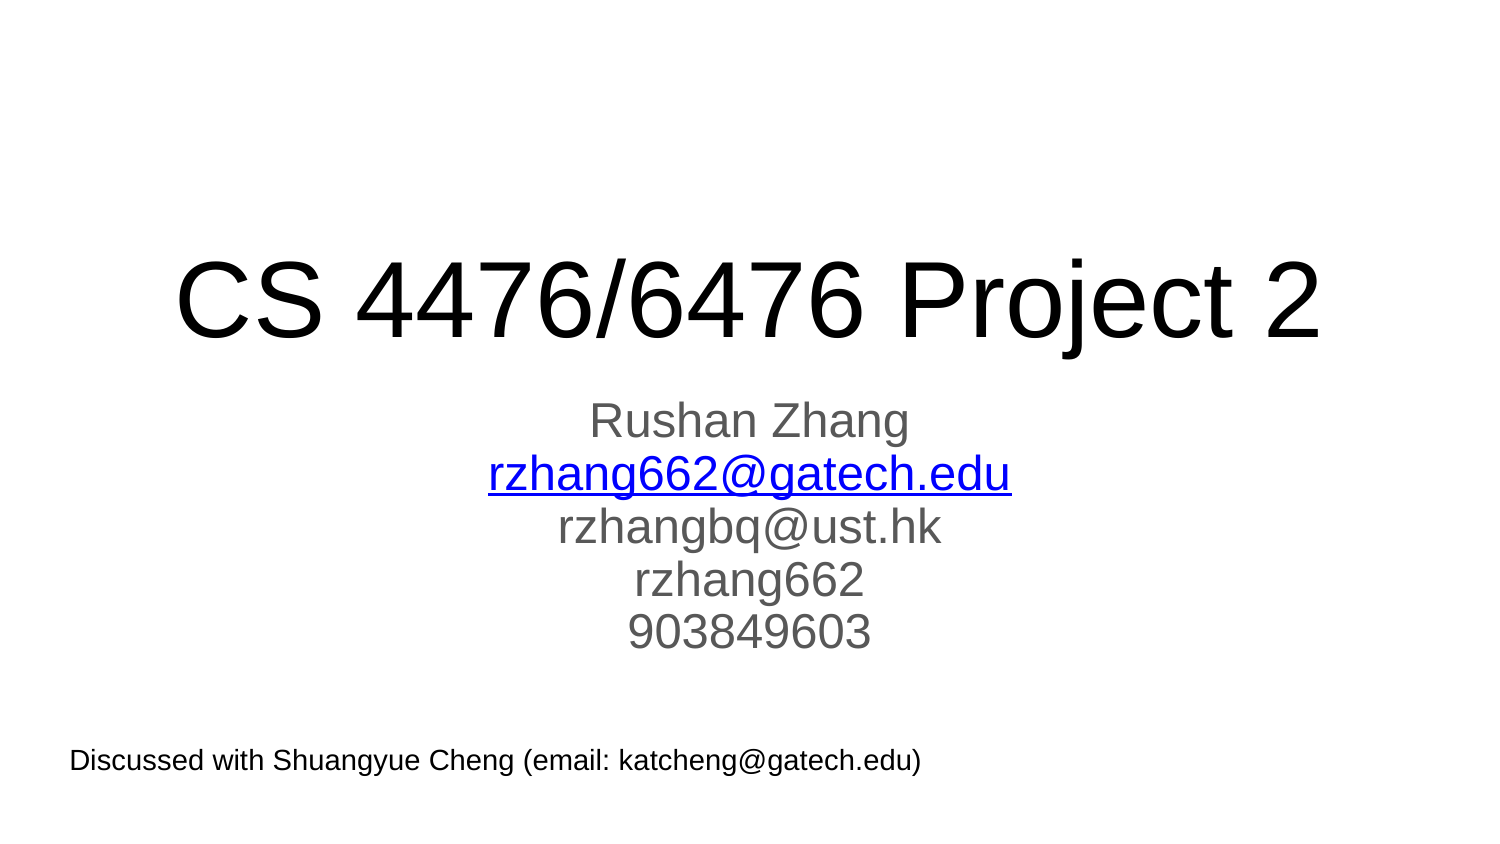

# CS 4476/6476 Project 2
Rushan Zhang
rzhang662@gatech.edu
rzhangbq@ust.hk
rzhang662
903849603
Discussed with Shuangyue Cheng (email: katcheng@gatech.edu)